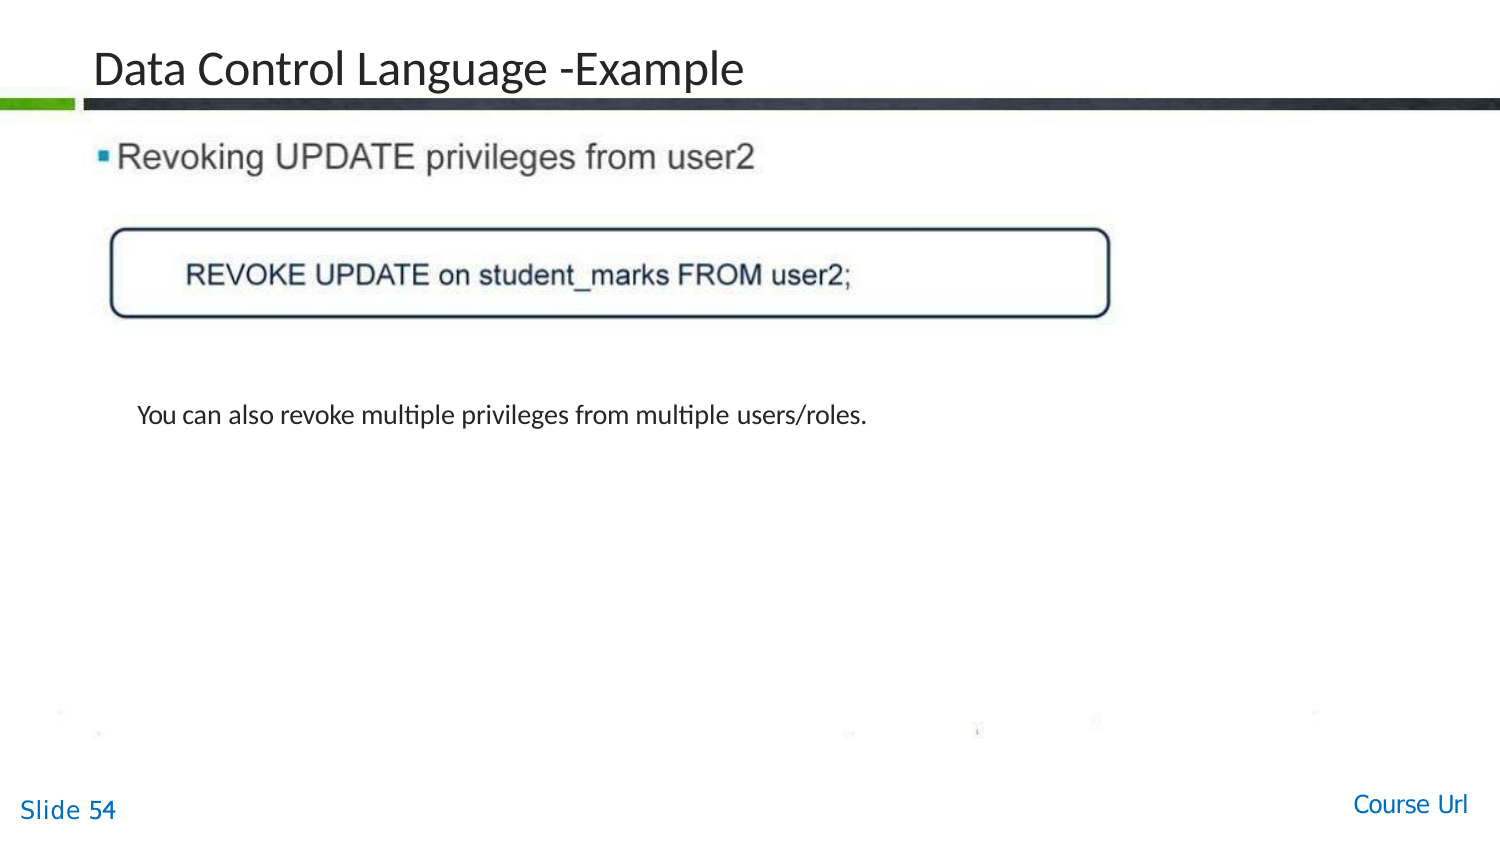

# Data Control Language -Example

You can also revoke multiple privileges from multiple users/roles.
Course Url
Slide 54